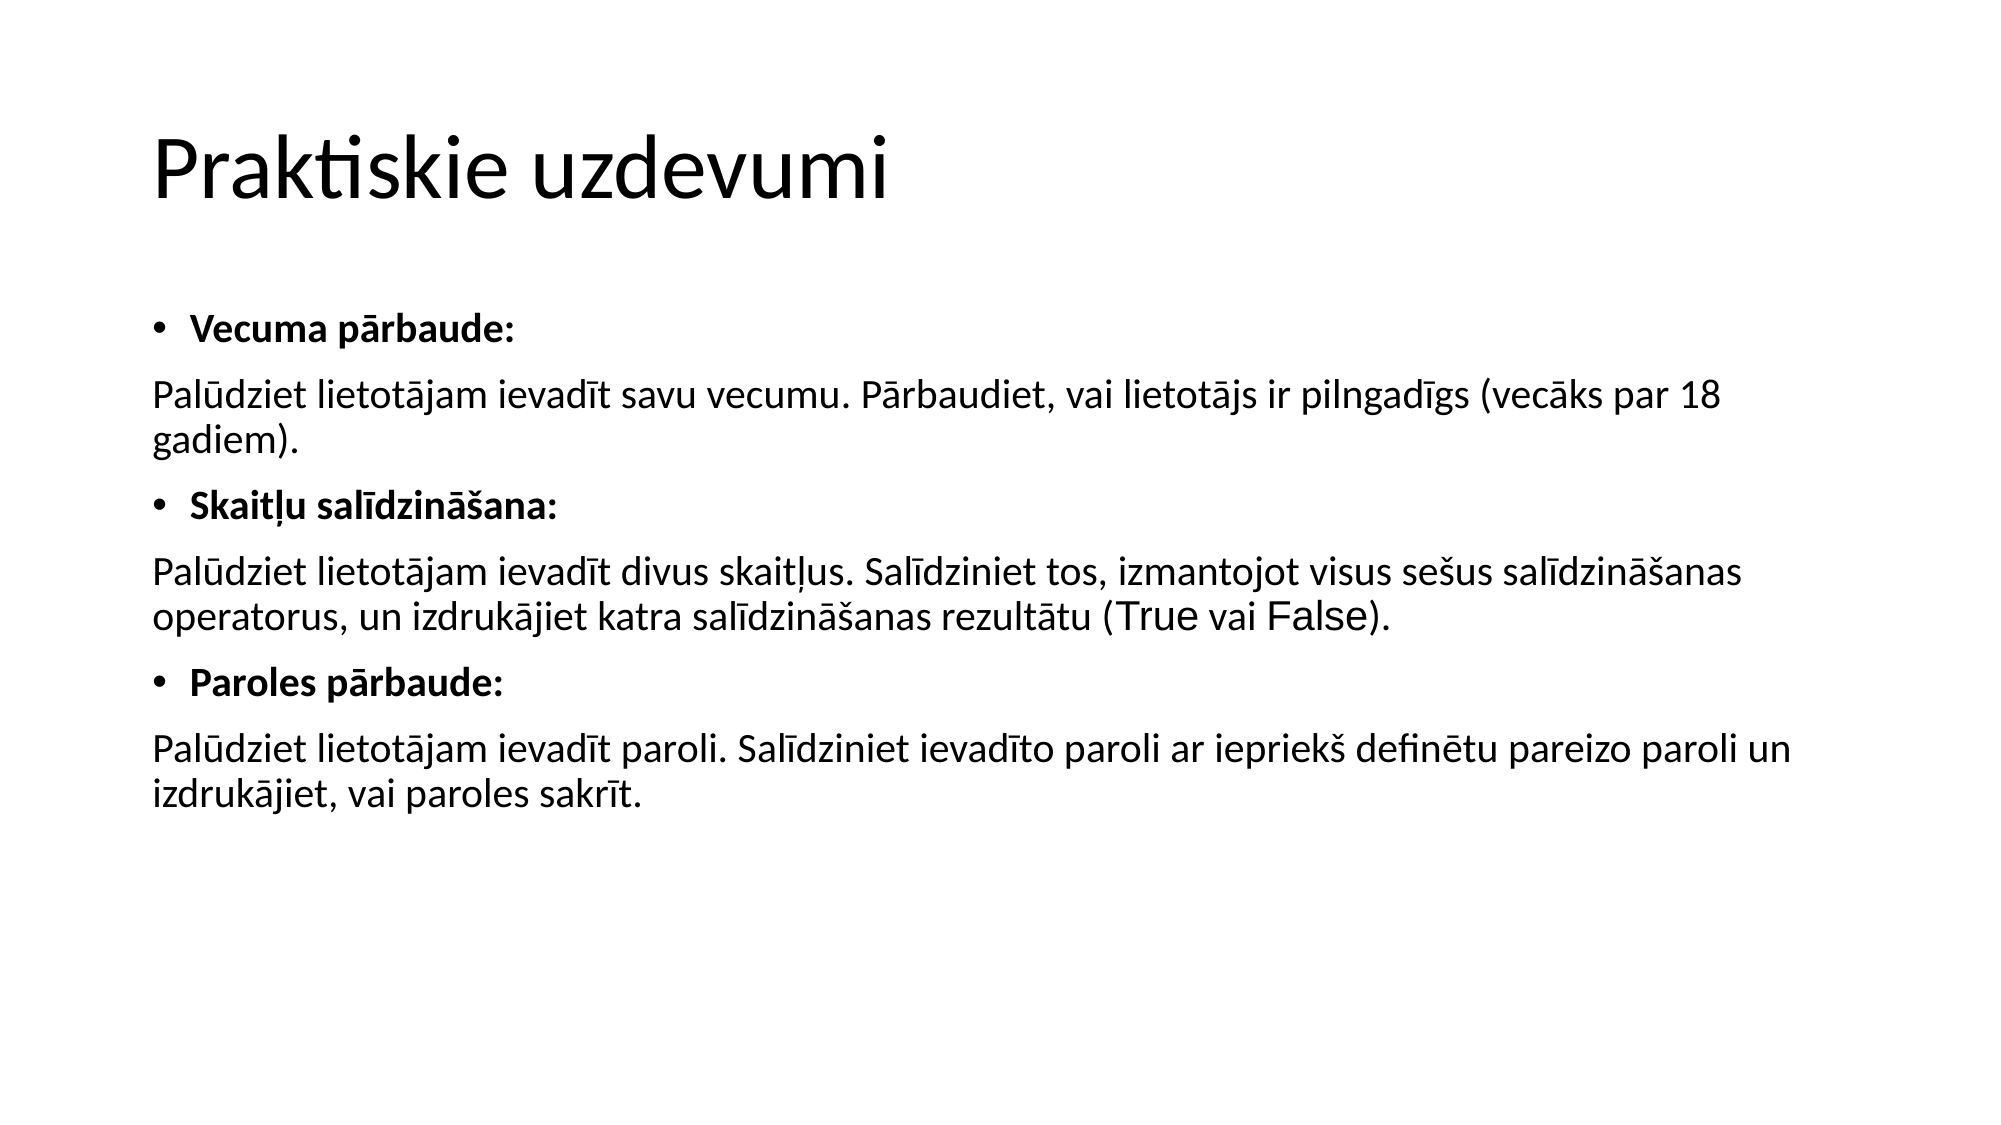

# Praktiskie uzdevumi
Vecuma pārbaude:
Palūdziet lietotājam ievadīt savu vecumu. Pārbaudiet, vai lietotājs ir pilngadīgs (vecāks par 18 gadiem).
Skaitļu salīdzināšana:
Palūdziet lietotājam ievadīt divus skaitļus. Salīdziniet tos, izmantojot visus sešus salīdzināšanas operatorus, un izdrukājiet katra salīdzināšanas rezultātu (True vai False).
Paroles pārbaude:
Palūdziet lietotājam ievadīt paroli. Salīdziniet ievadīto paroli ar iepriekš definētu pareizo paroli un izdrukājiet, vai paroles sakrīt.